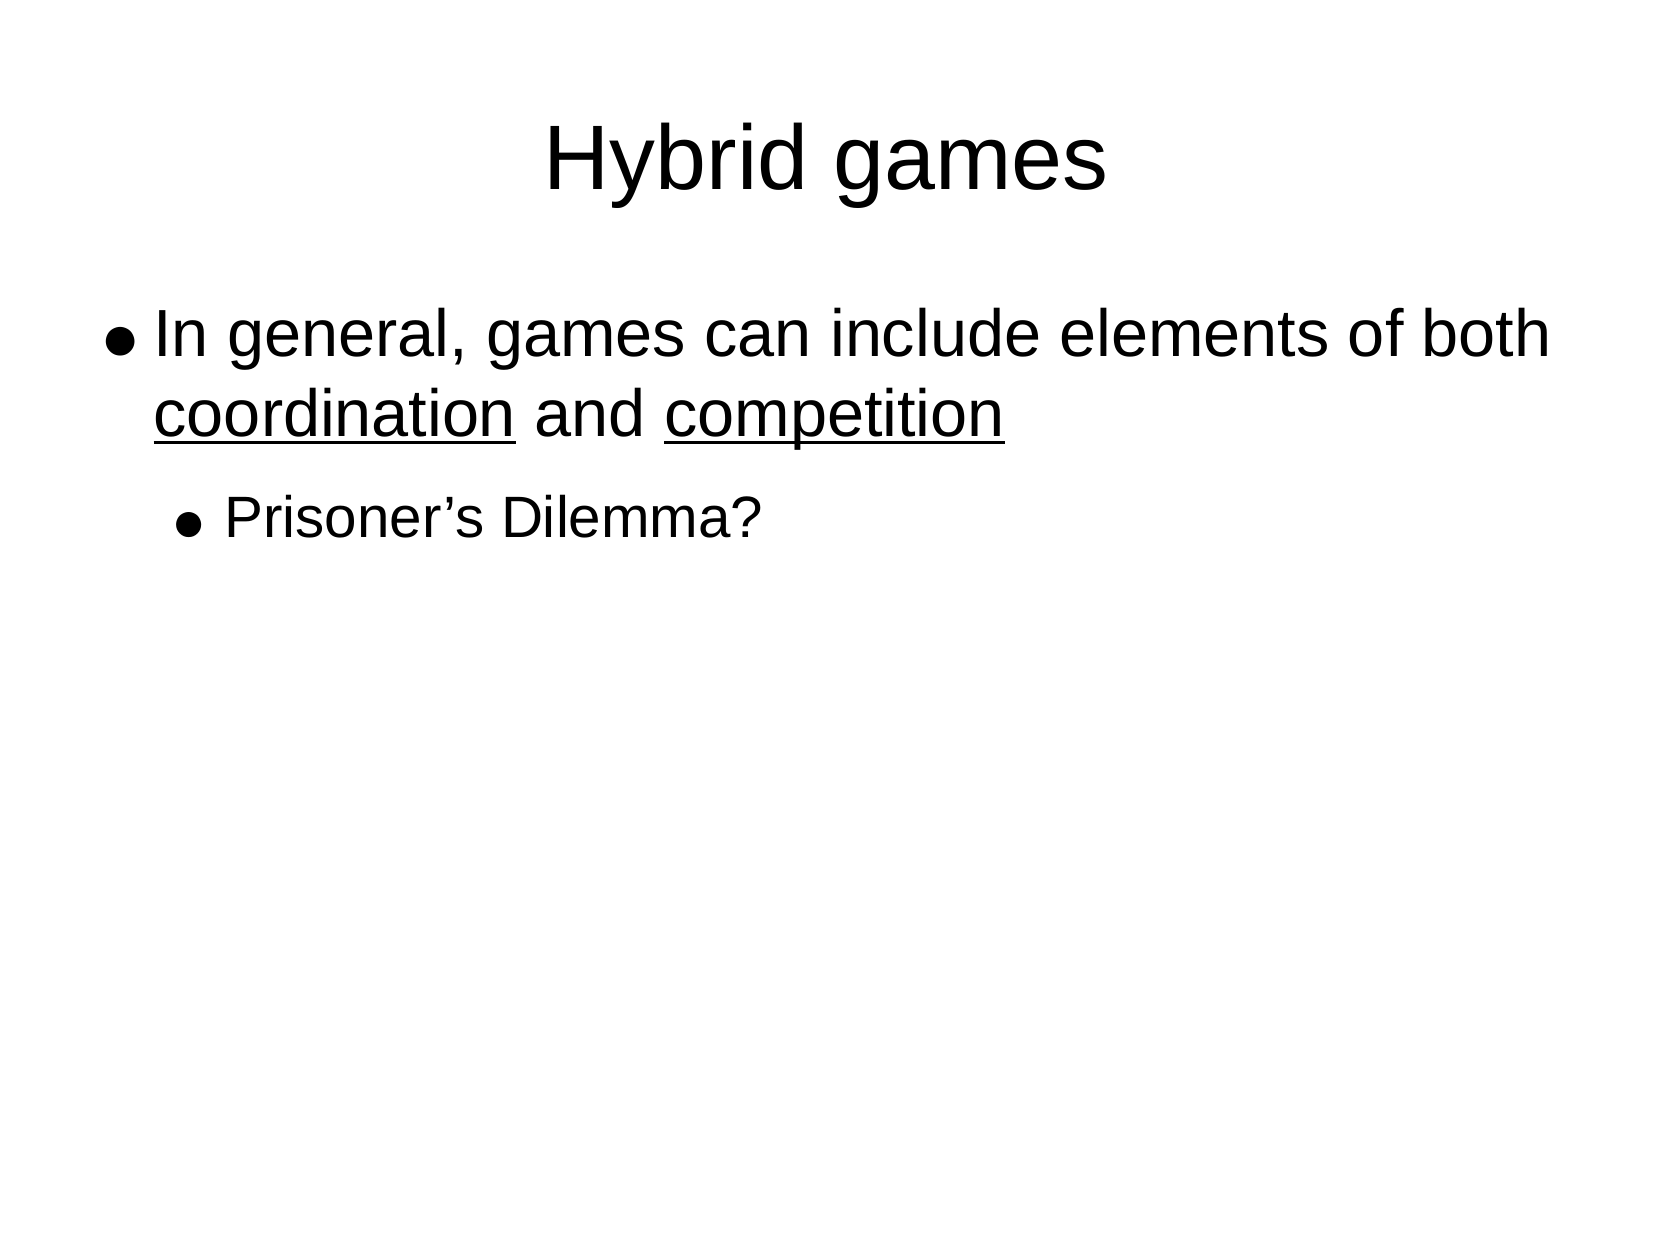

Hybrid games
In general, games can include elements of both coordination and competition
Prisoner’s Dilemma?